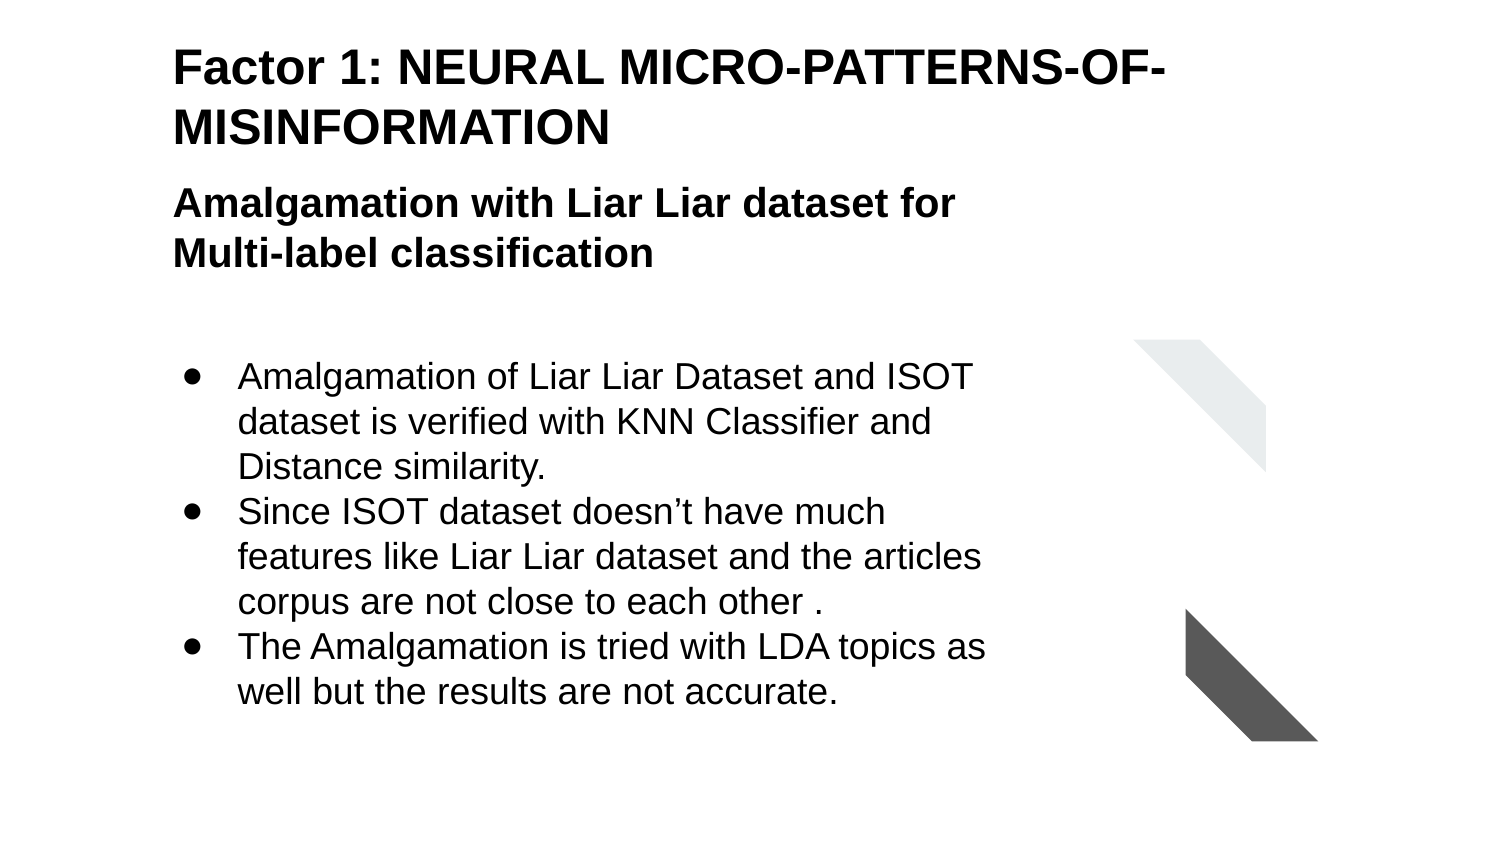

# Factor 1: NEURAL MICRO-PATTERNS-OF-MISINFORMATION

Amalgamation with Liar Liar dataset for Multi-label classification
Amalgamation of Liar Liar Dataset and ISOT dataset is verified with KNN Classifier and Distance similarity.
Since ISOT dataset doesn’t have much features like Liar Liar dataset and the articles corpus are not close to each other .
The Amalgamation is tried with LDA topics as well but the results are not accurate.